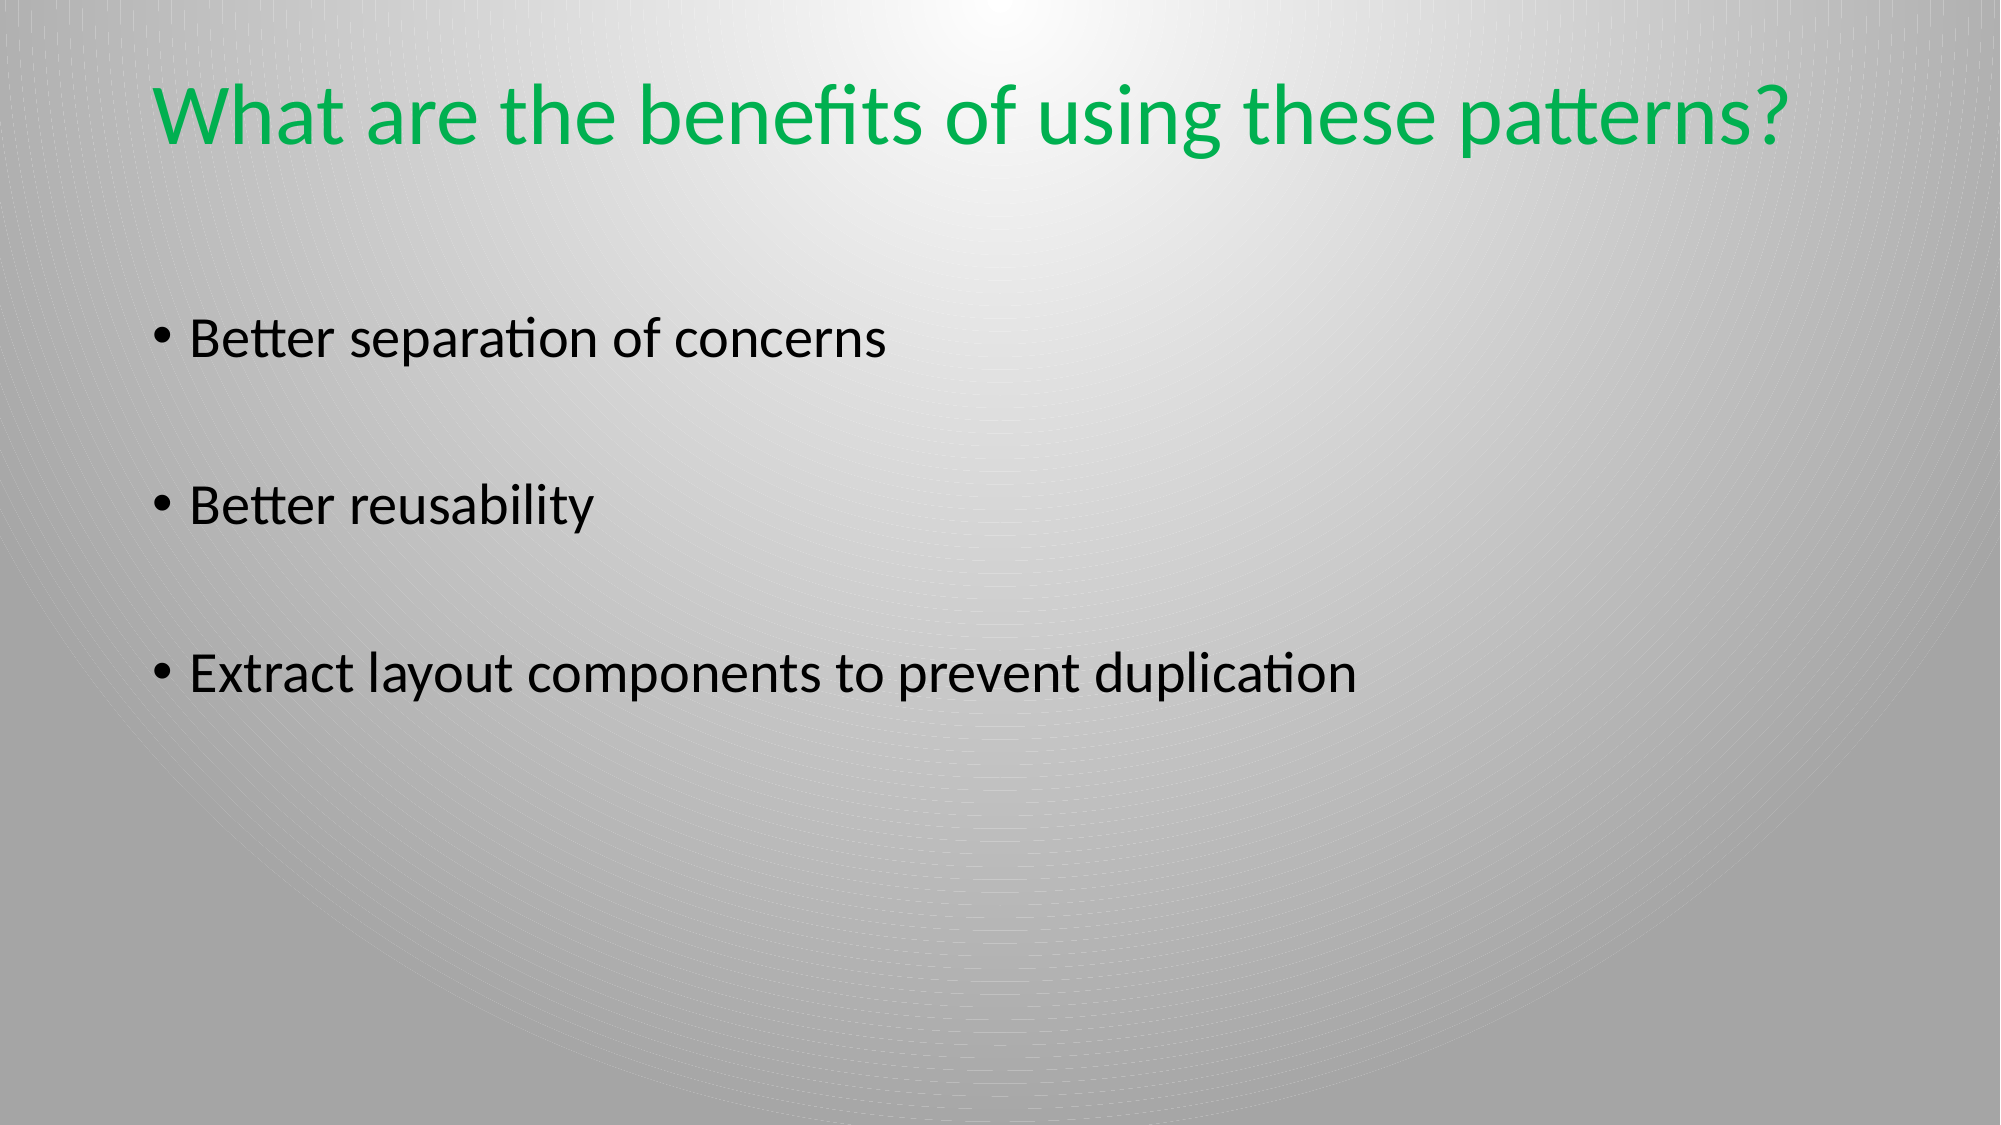

# What are the benefits of using these patterns?
Better separation of concerns

Better reusability

Extract layout components to prevent duplication